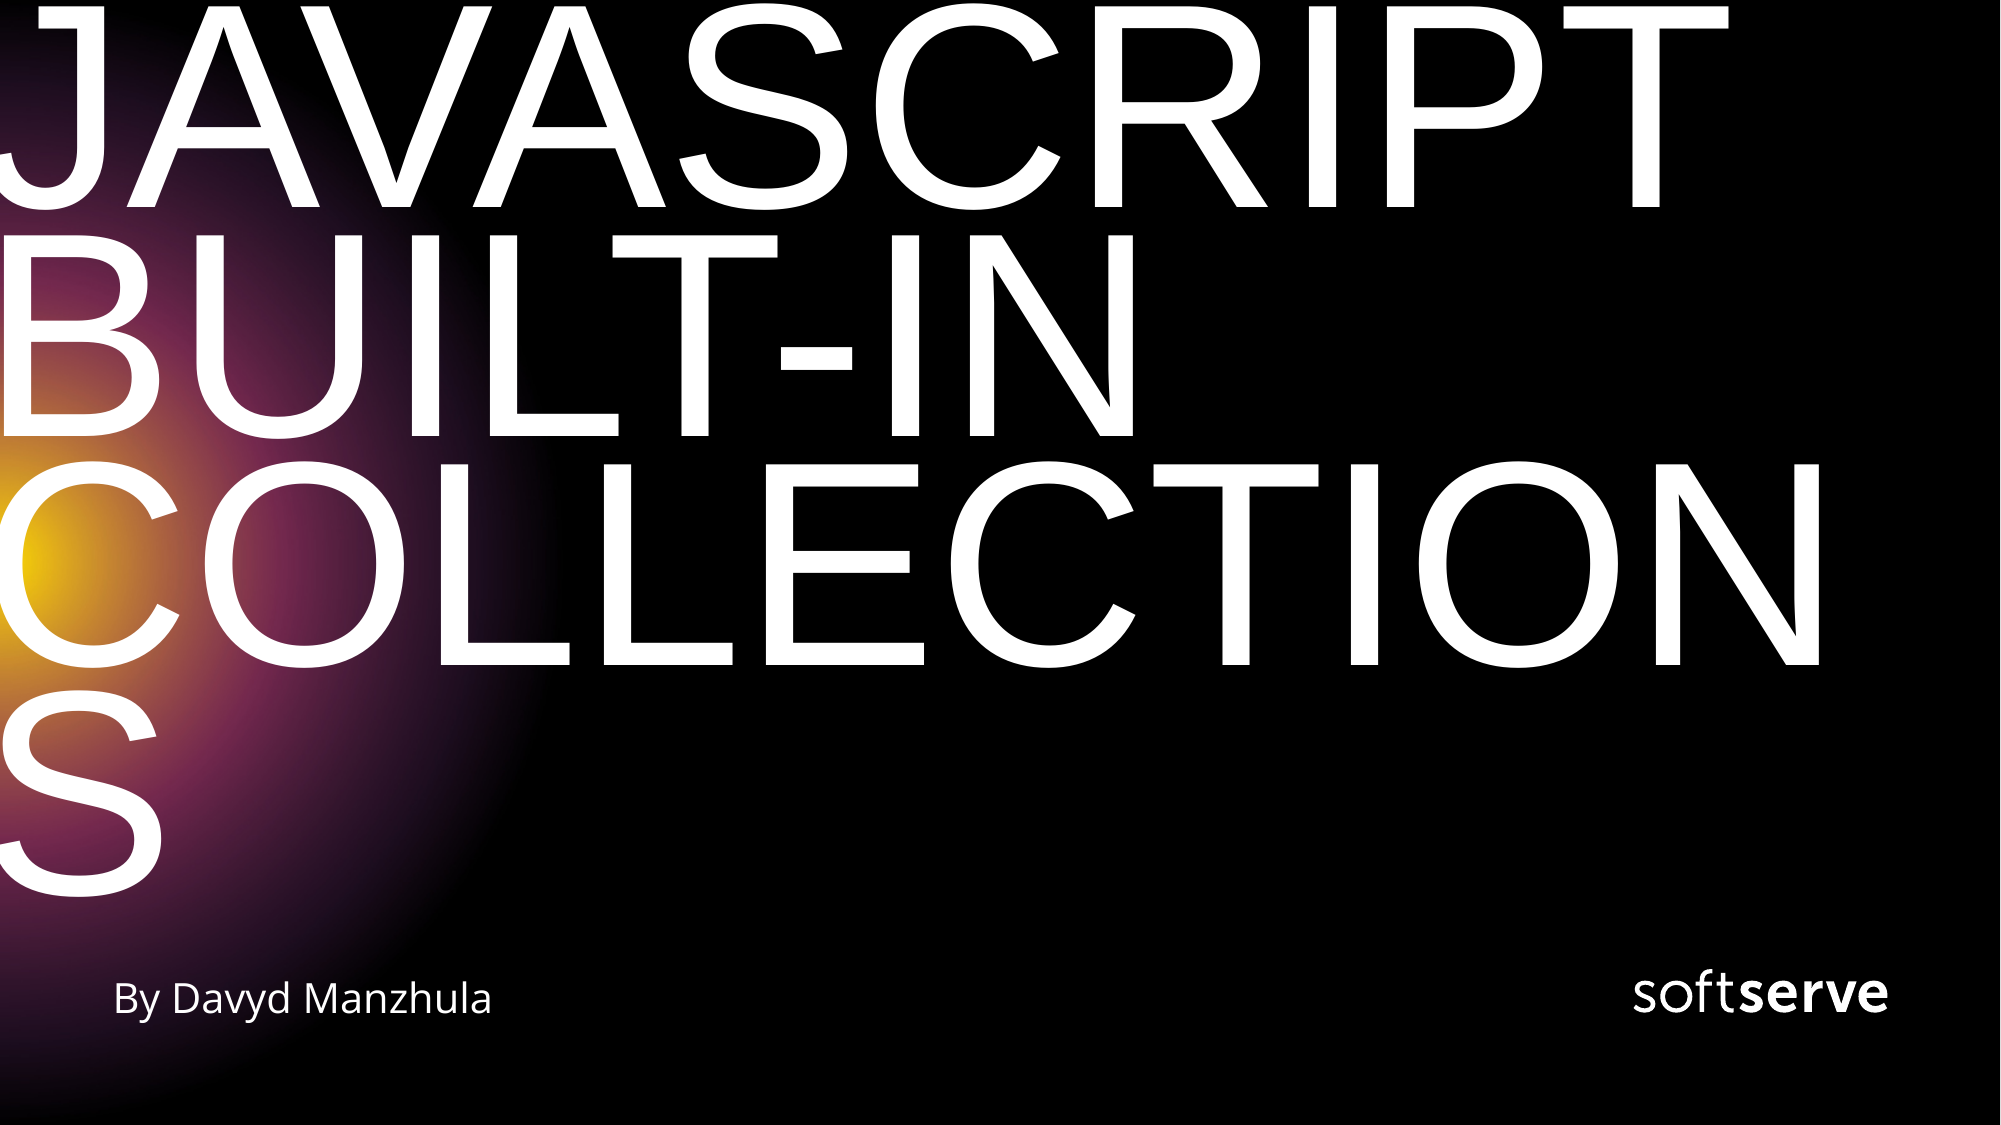

# JAVASCRIPT BUILT-IN COLLECTIONS
By Davyd Manzhula